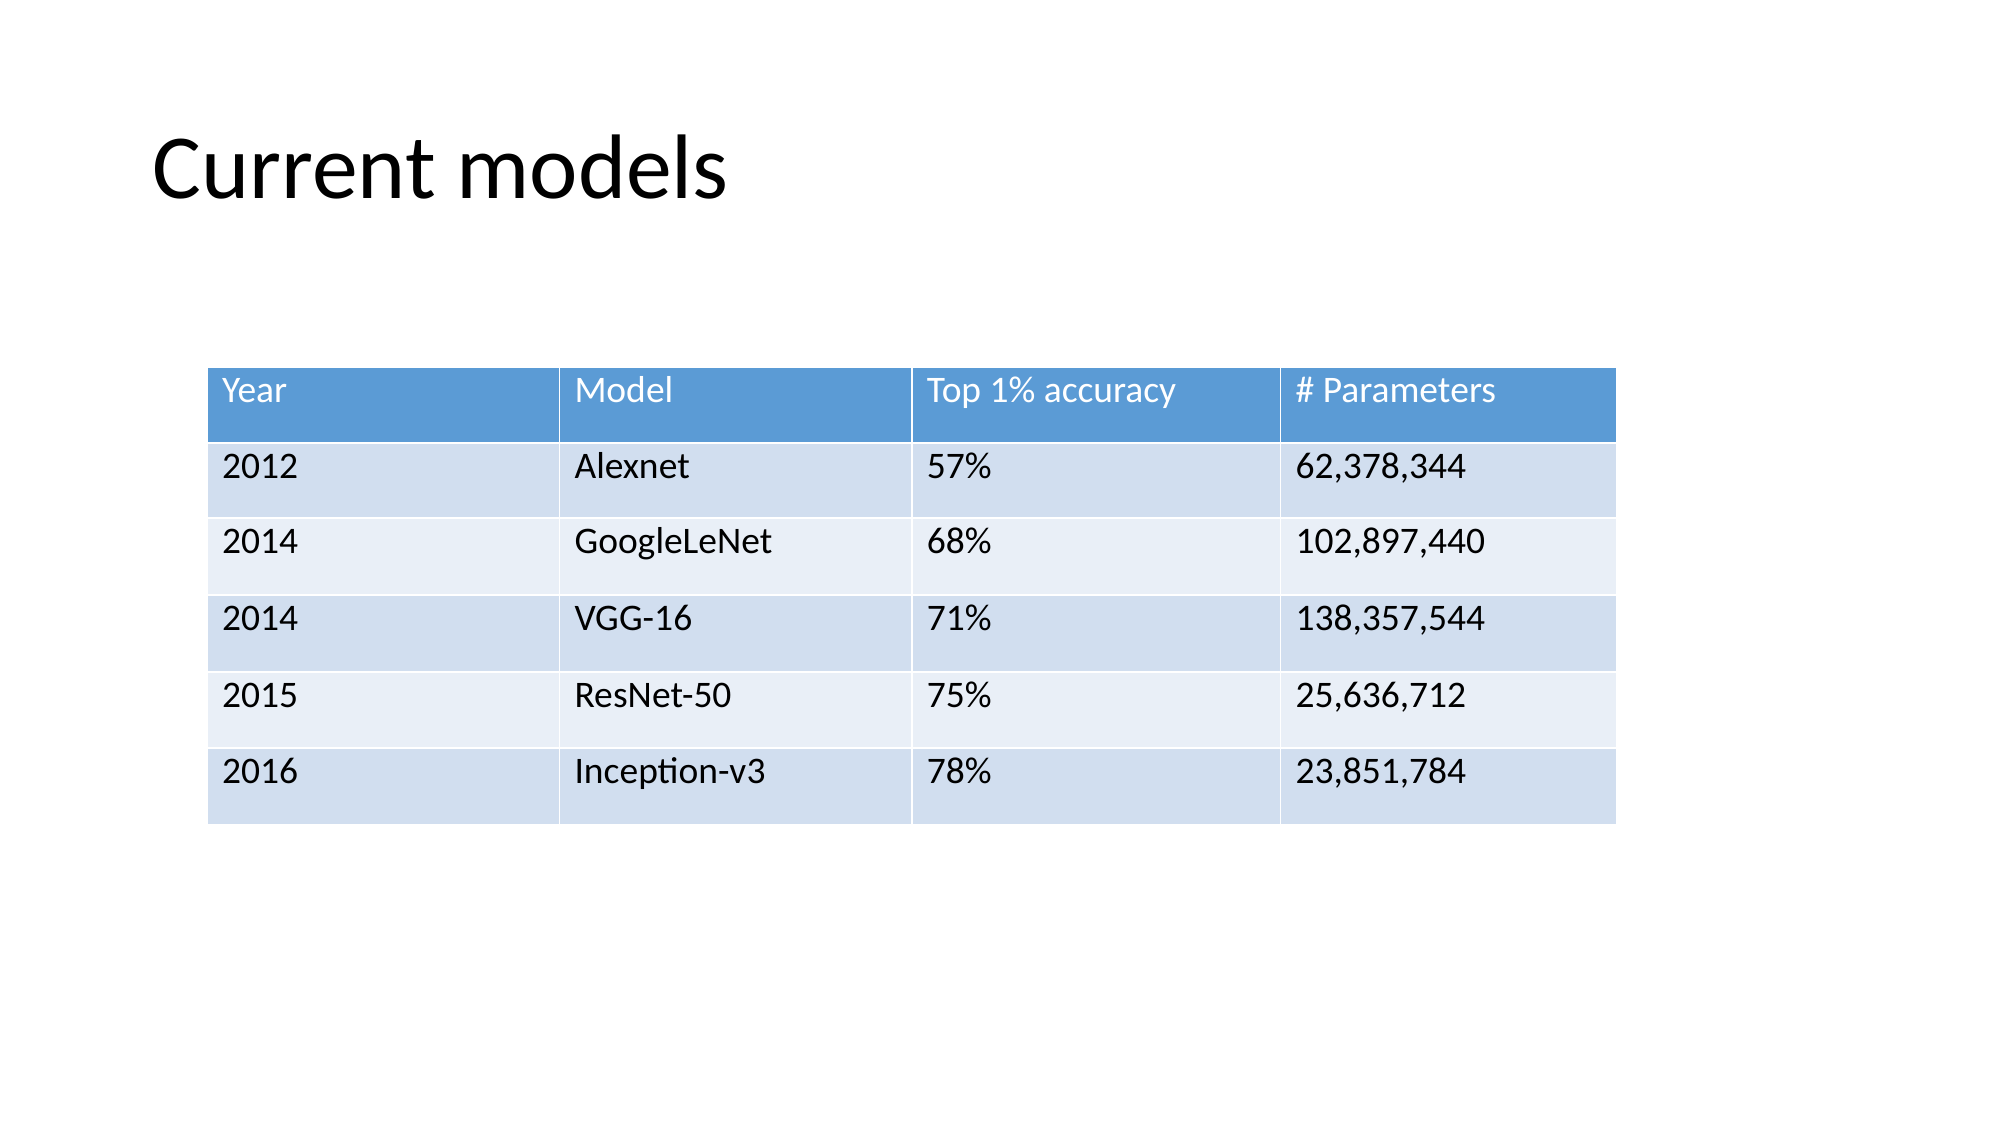

# Current models
| Year | Model | Top 1% accuracy | # Parameters |
| --- | --- | --- | --- |
| 2012 | Alexnet | 57% | 62,378,344 |
| 2014 | GoogleLeNet | 68% | 102,897,440 |
| 2014 | VGG-16 | 71% | 138,357,544 |
| 2015 | ResNet-50 | 75% | 25,636,712 |
| 2016 | Inception-v3 | 78% | 23,851,784 |